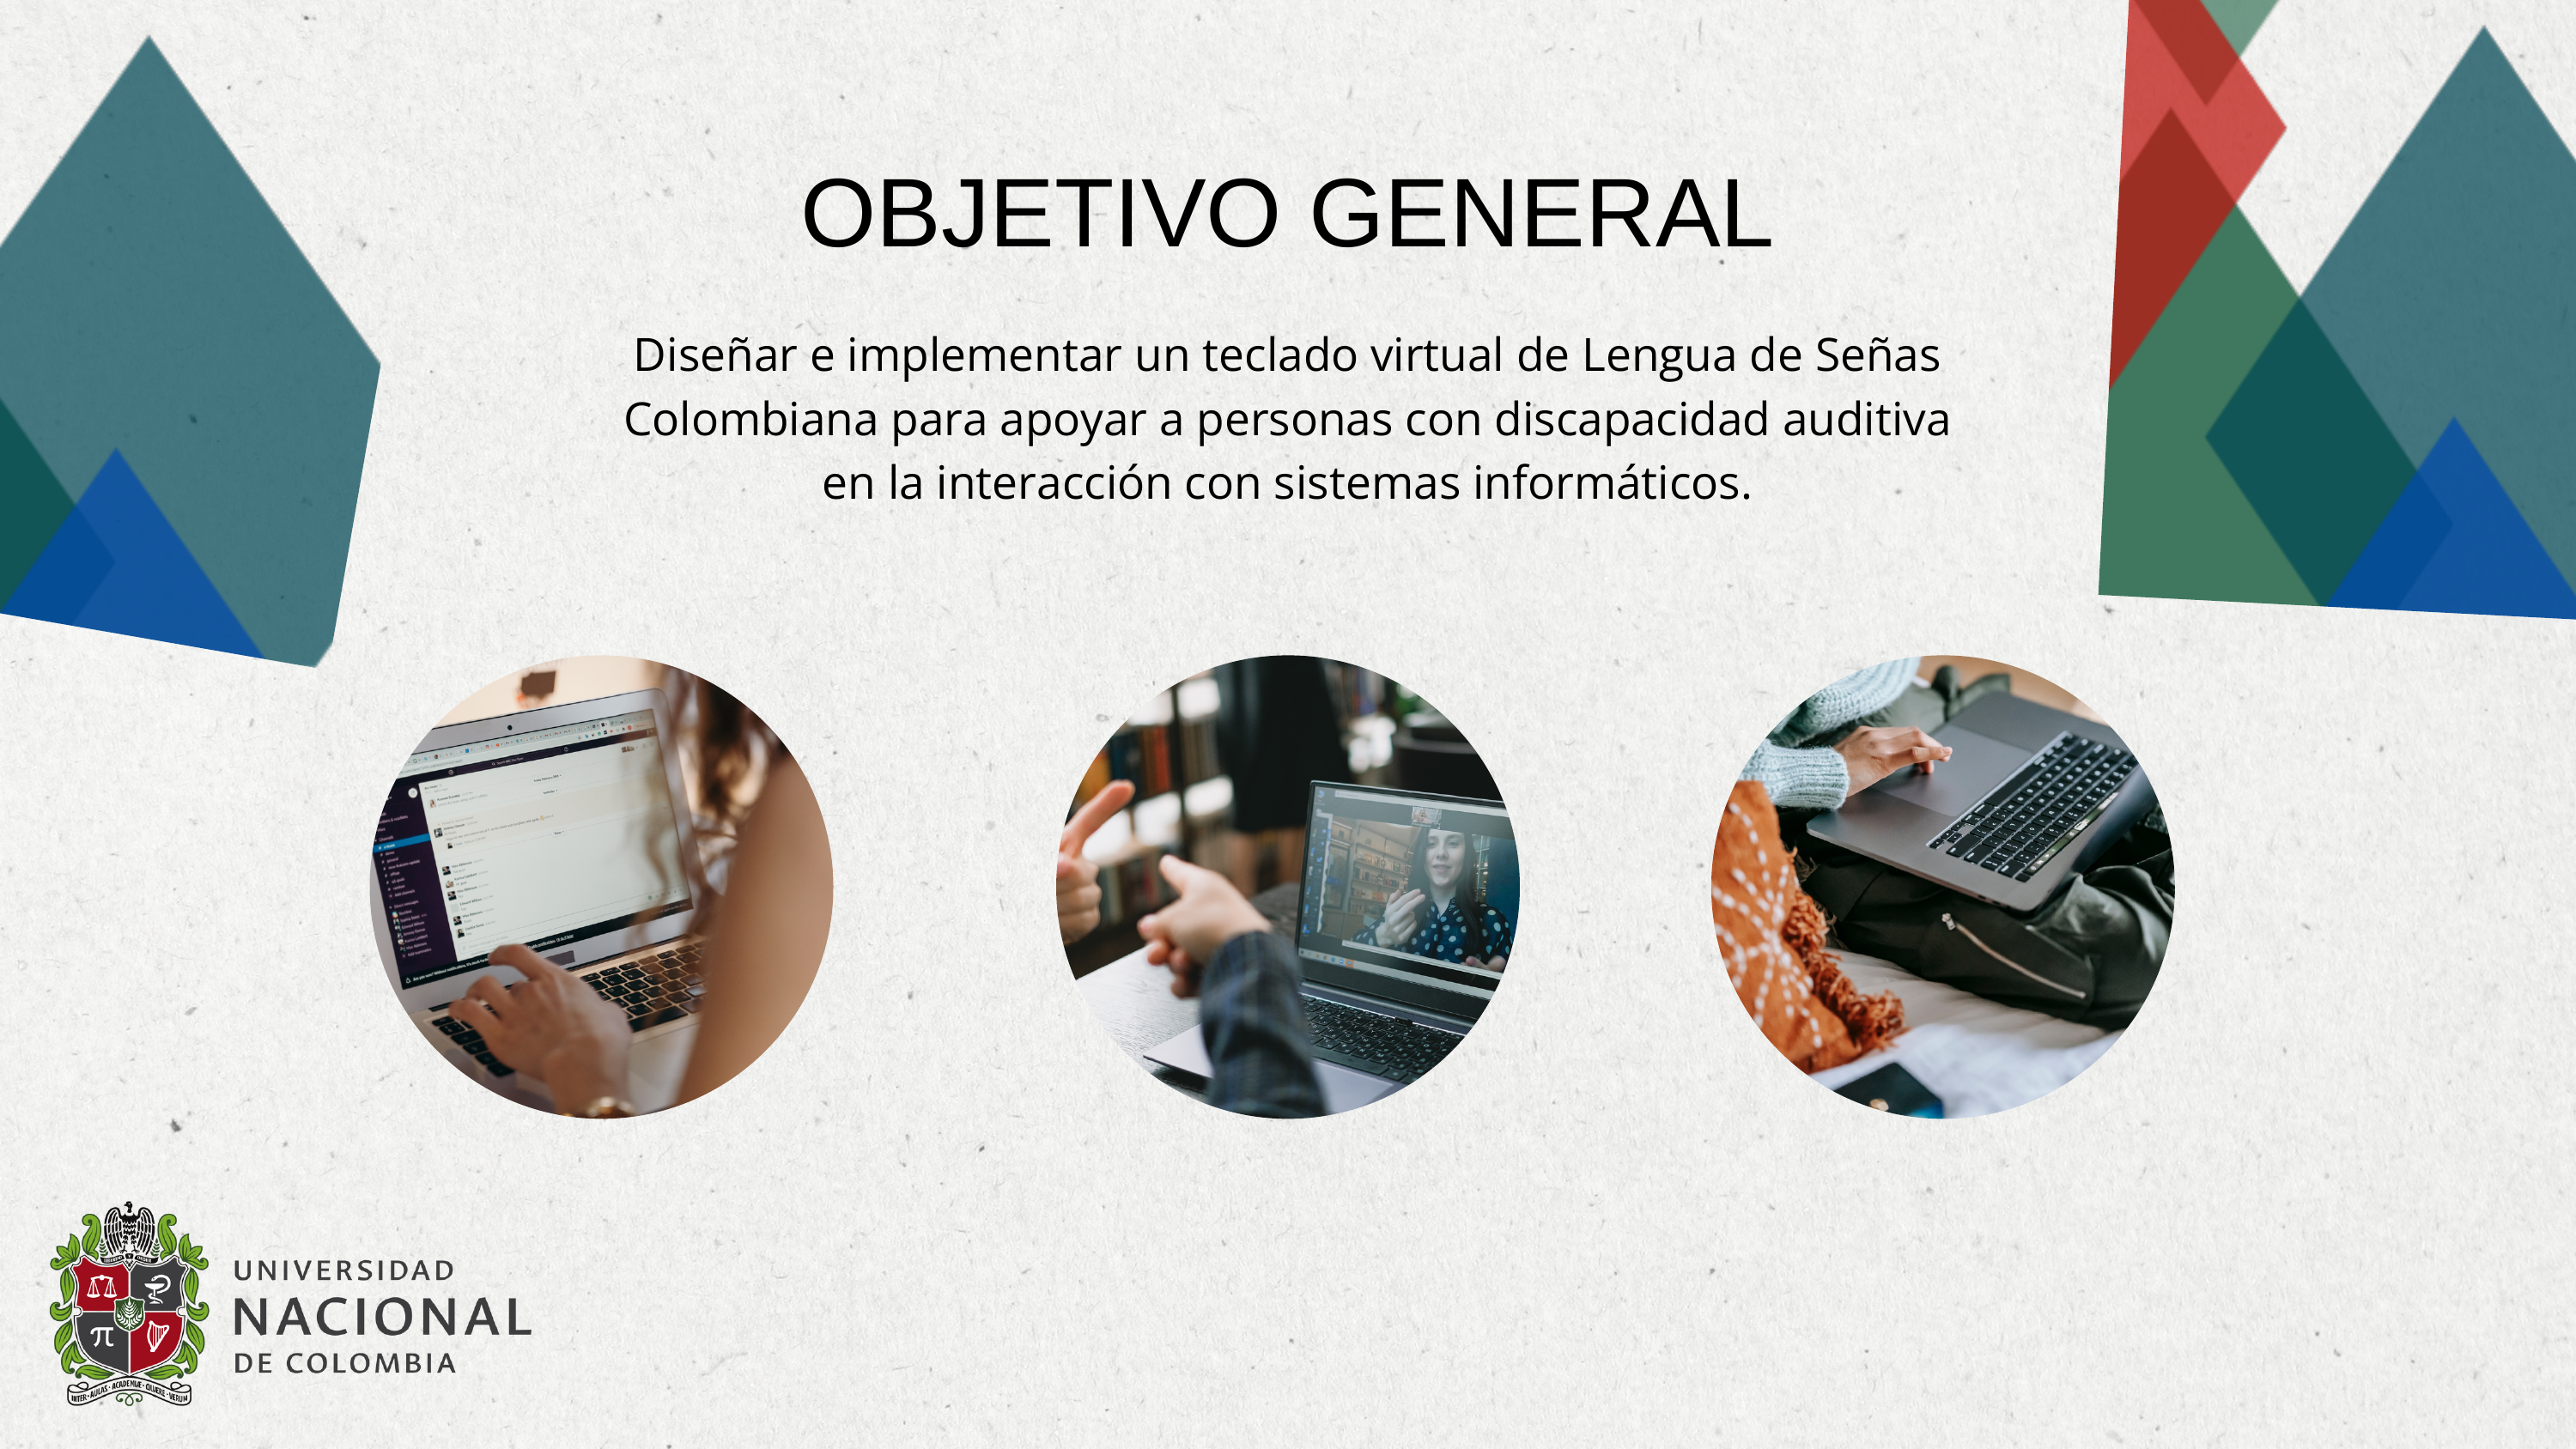

OBJETIVO GENERAL
Diseñar e implementar un teclado virtual de Lengua de Señas Colombiana para apoyar a personas con discapacidad auditiva en la interacción con sistemas informáticos.